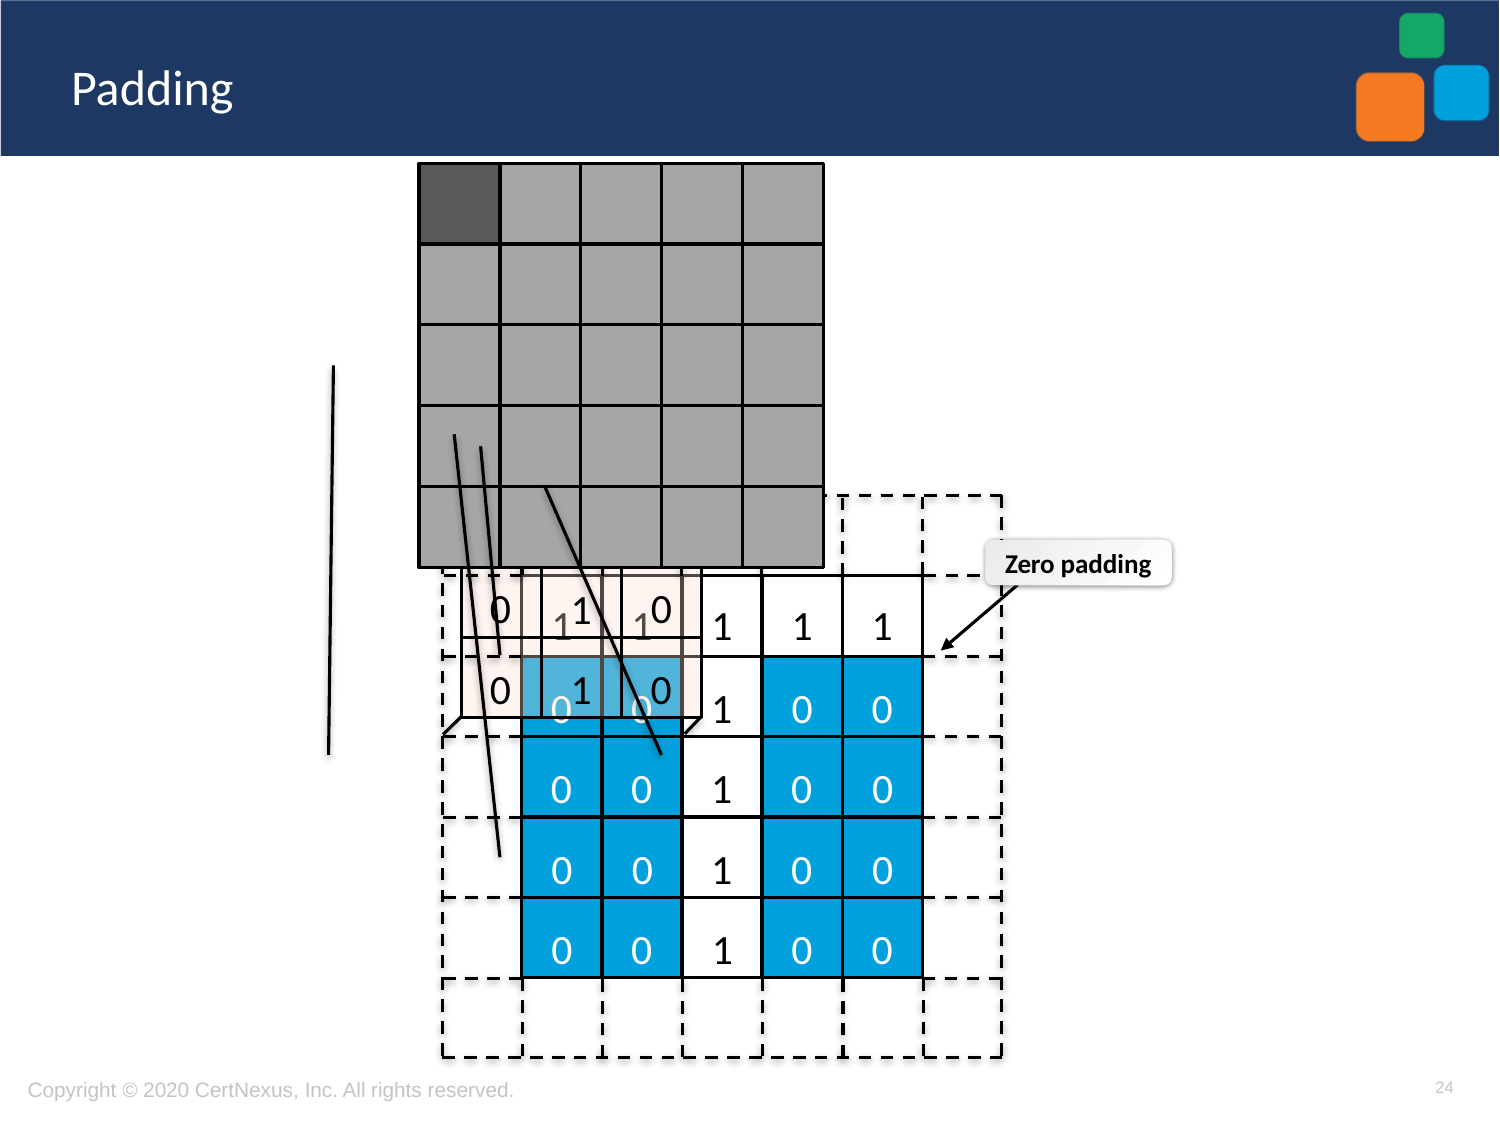

# Padding

0
0
1

0
0
1

0
0
1

1
1
1
1
1

0
0
0
0
1

0
0
0
0
1

0
0
0
1
0

0
0
0
0
1
Zero padding

24